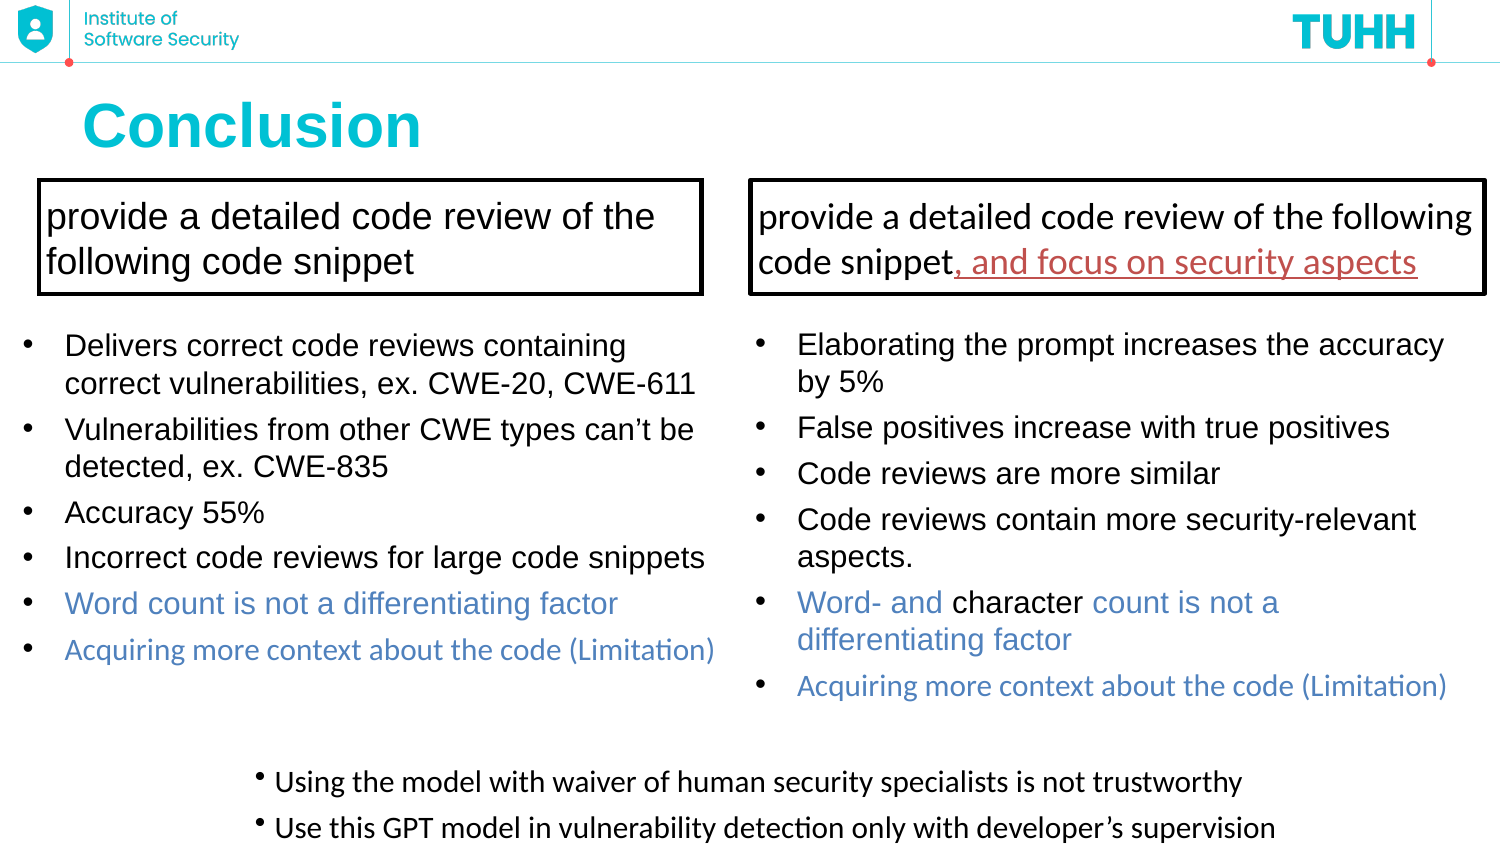

39
# Conclusion
provide a detailed code review of the following code snippet
provide a detailed code review of the following code snippet, and focus on security aspects
Elaborating the prompt increases the accuracy by 5%
False positives increase with true positives
Code reviews are more similar
Code reviews contain more security-relevant aspects.
Word- and character count is not a differentiating factor
Acquiring more context about the code (Limitation)
Delivers correct code reviews containing correct vulnerabilities, ex. CWE-20, CWE-611
Vulnerabilities from other CWE types can’t be detected, ex. CWE-835
Accuracy 55%
Incorrect code reviews for large code snippets
Word count is not a differentiating factor
Acquiring more context about the code (Limitation)
Using the model with waiver of human security specialists is not trustworthy
Use this GPT model in vulnerability detection only with developer’s supervision